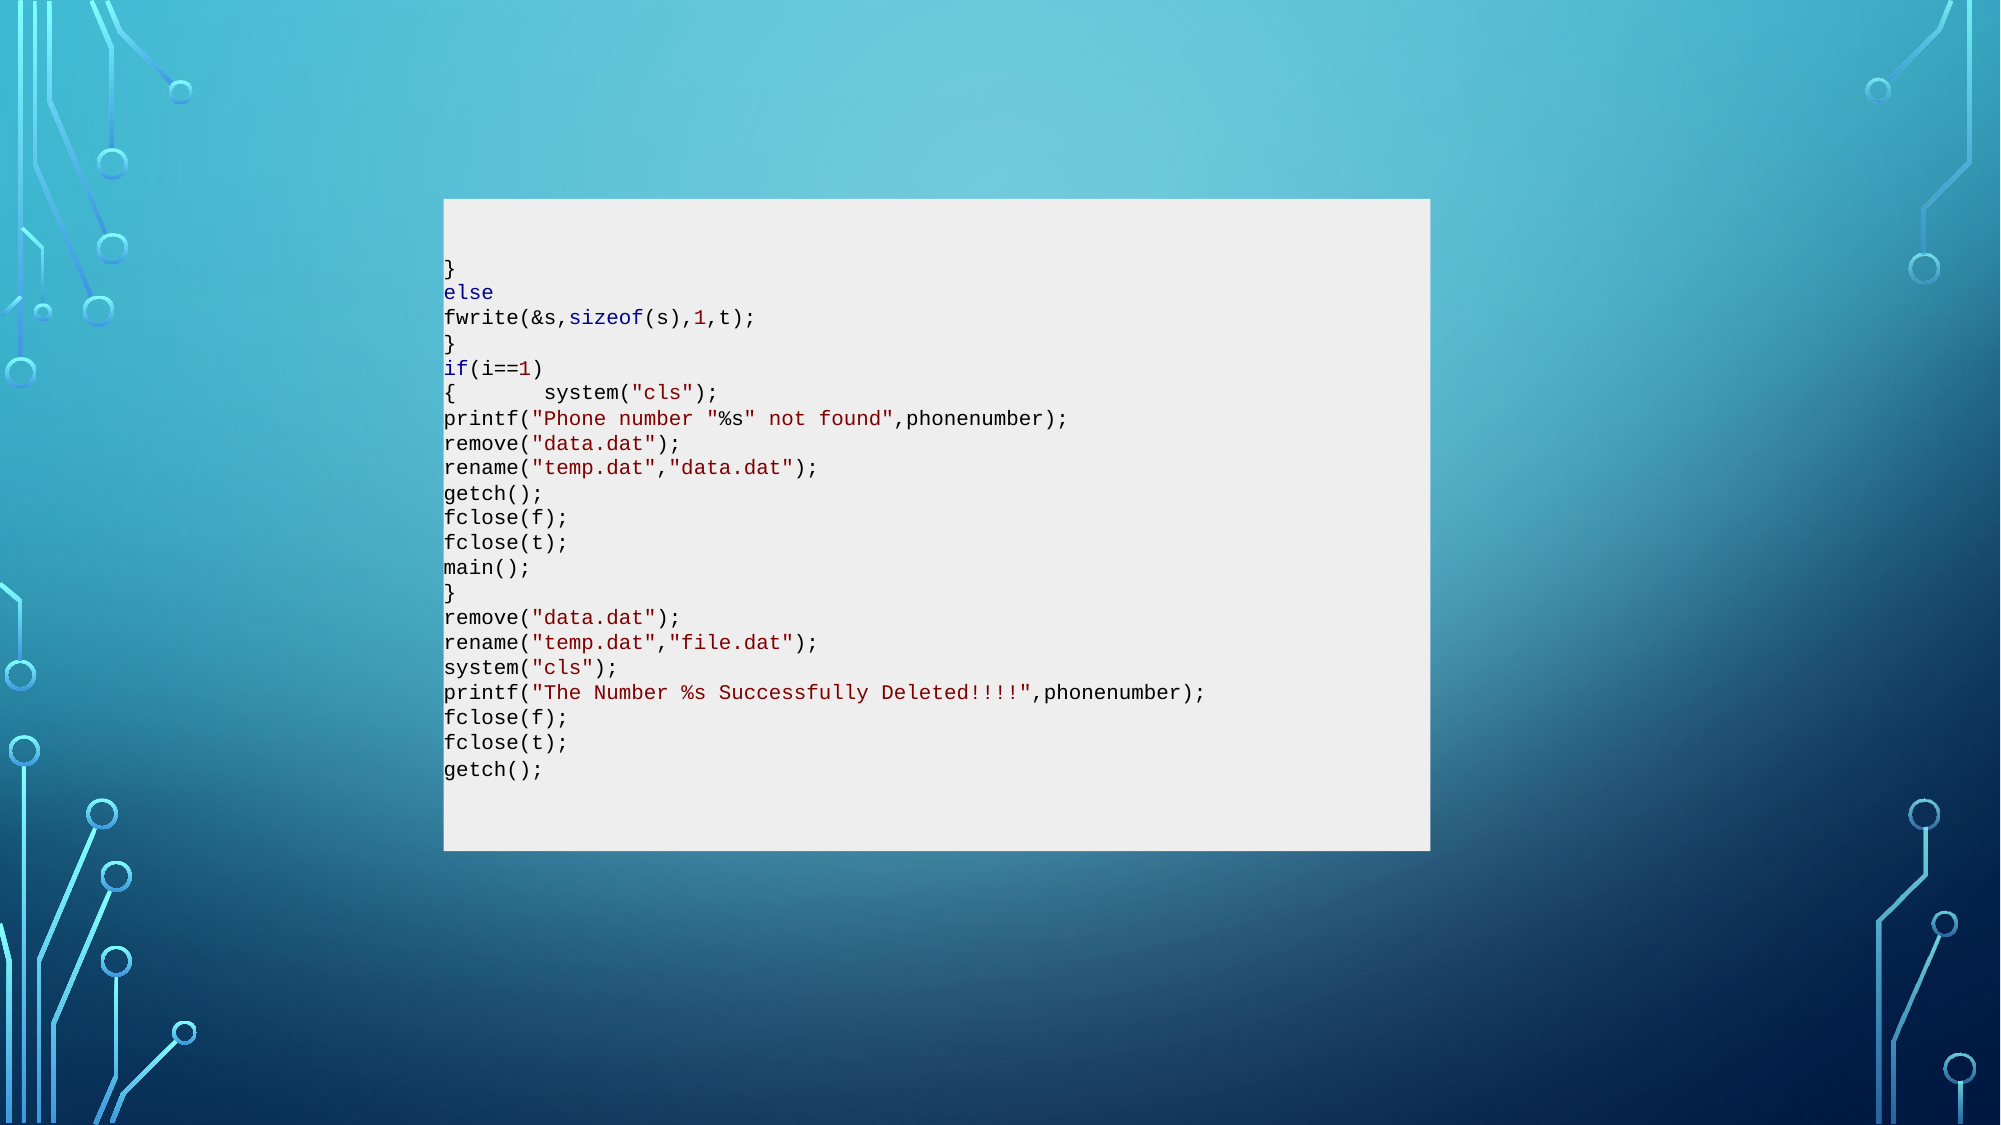

#
}
else
fwrite(&s,sizeof(s),1,t);
}
if(i==1)
{       system("cls");
printf("Phone number "%s" not found",phonenumber);
remove("data.dat");
rename("temp.dat","data.dat");
getch();
fclose(f);
fclose(t);
main();
}
remove("data.dat");
rename("temp.dat","file.dat");
system("cls");
printf("The Number %s Successfully Deleted!!!!",phonenumber);
fclose(f);
fclose(t);
getch();